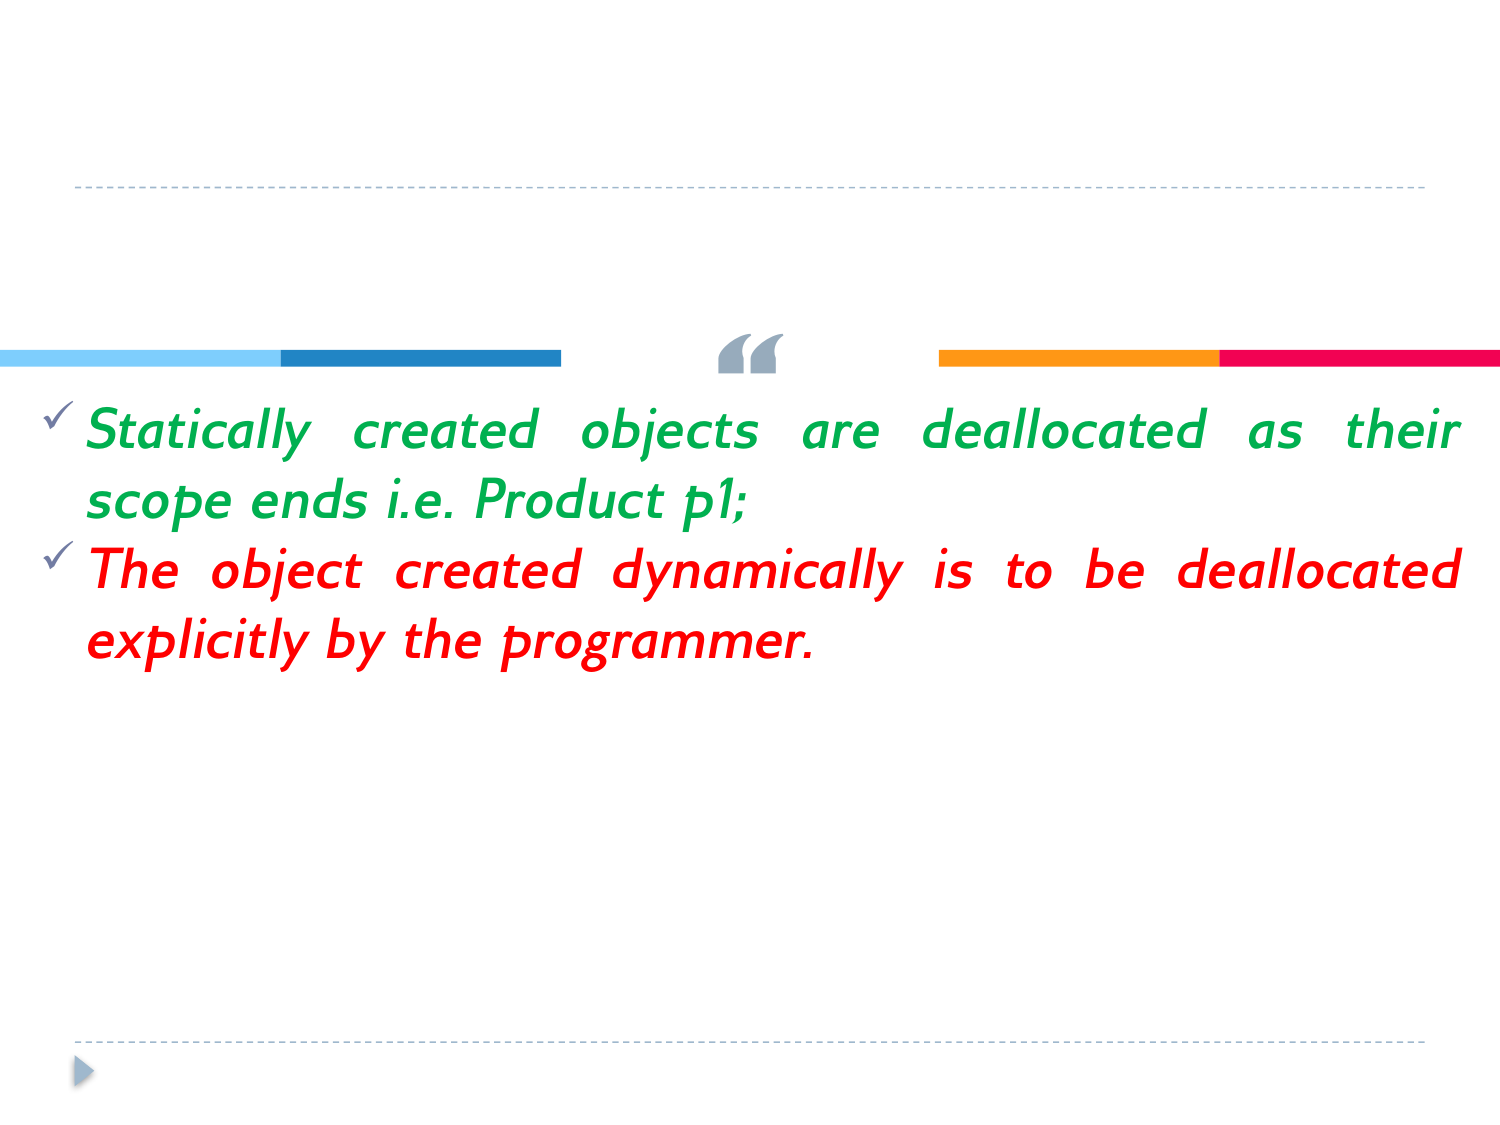

Statically created objects are deallocated as their scope ends i.e. Product p1;
The object created dynamically is to be deallocated explicitly by the programmer.